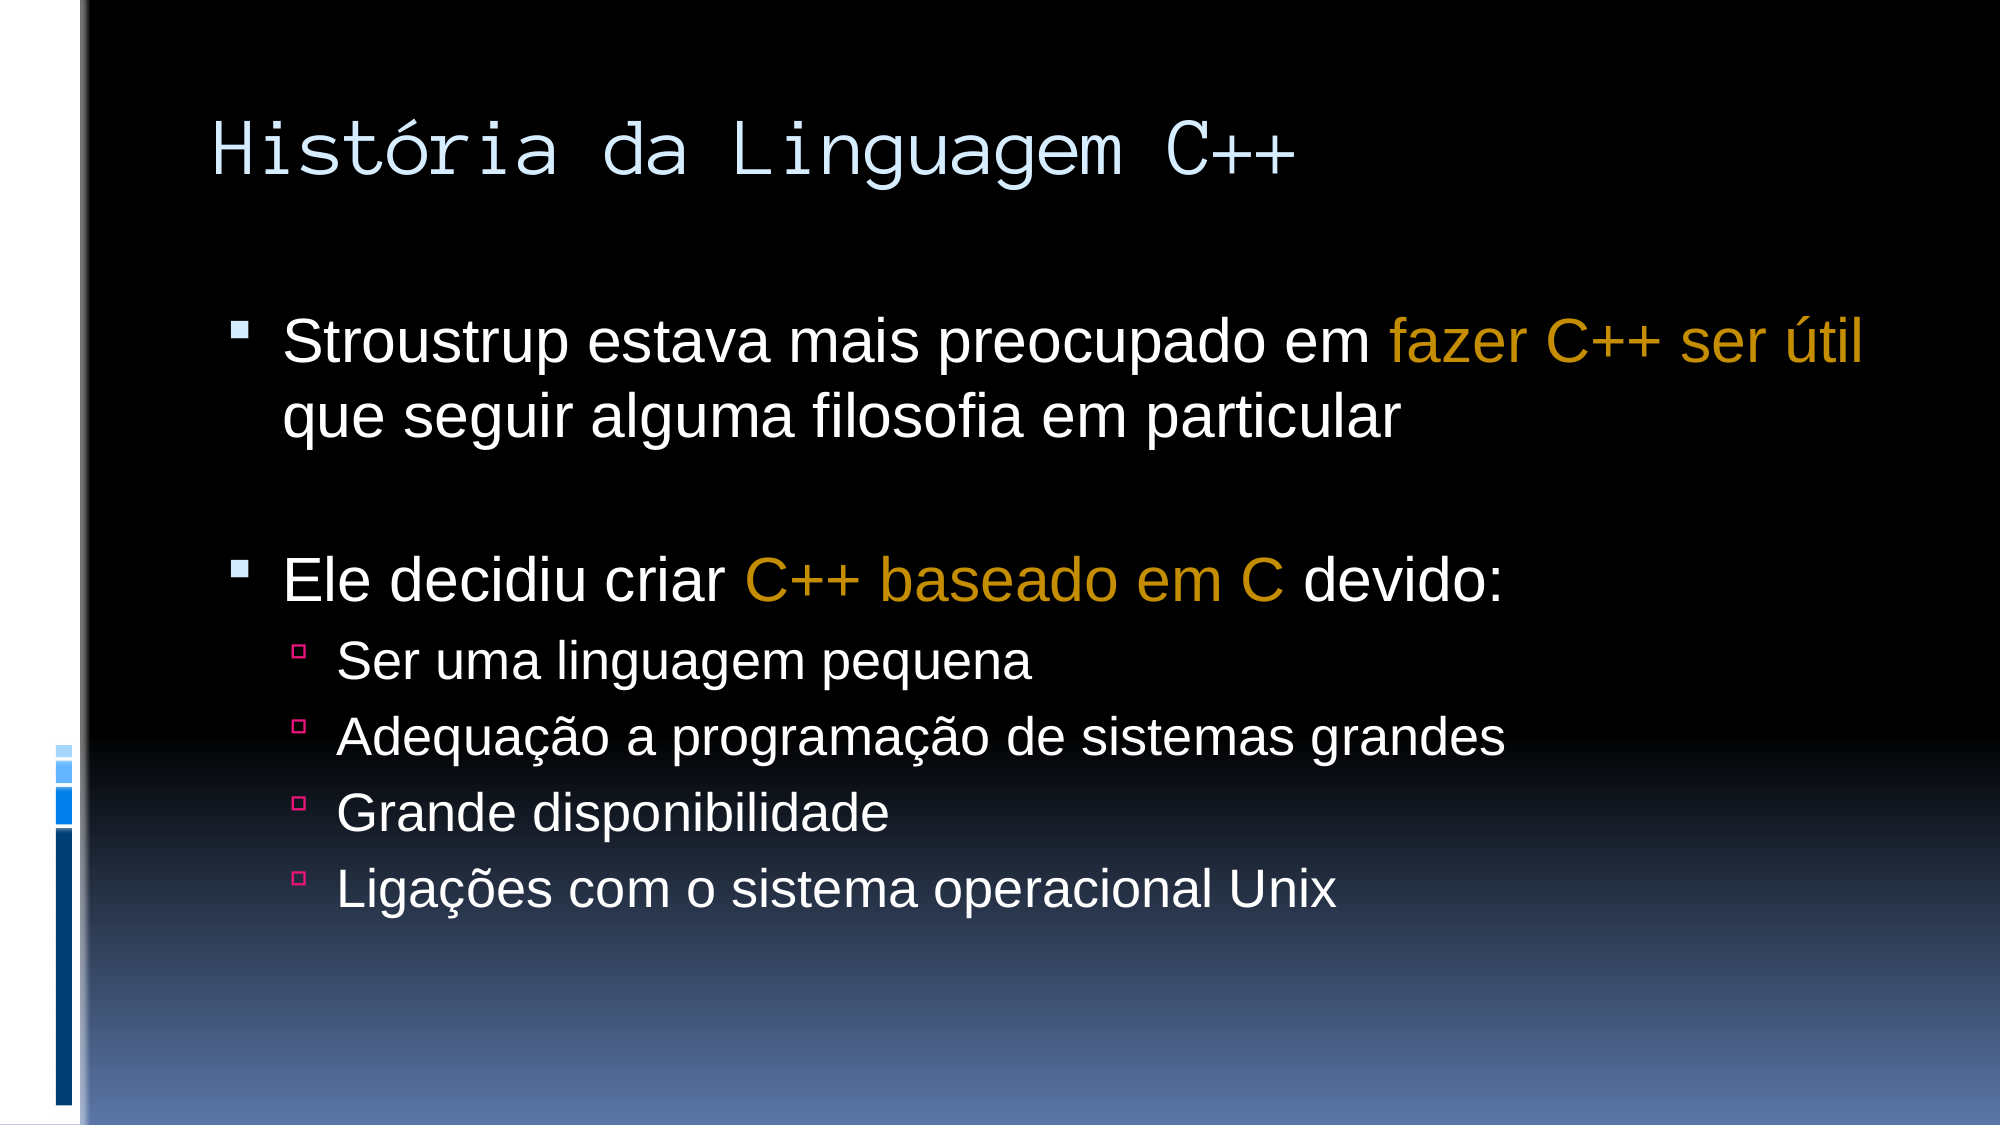

# História da Linguagem C++
Stroustrup estava mais preocupado em fazer C++ ser útil que seguir alguma filosofia em particular
Ele decidiu criar C++ baseado em C devido:
Ser uma linguagem pequena
Adequação a programação de sistemas grandes
Grande disponibilidade
Ligações com o sistema operacional Unix